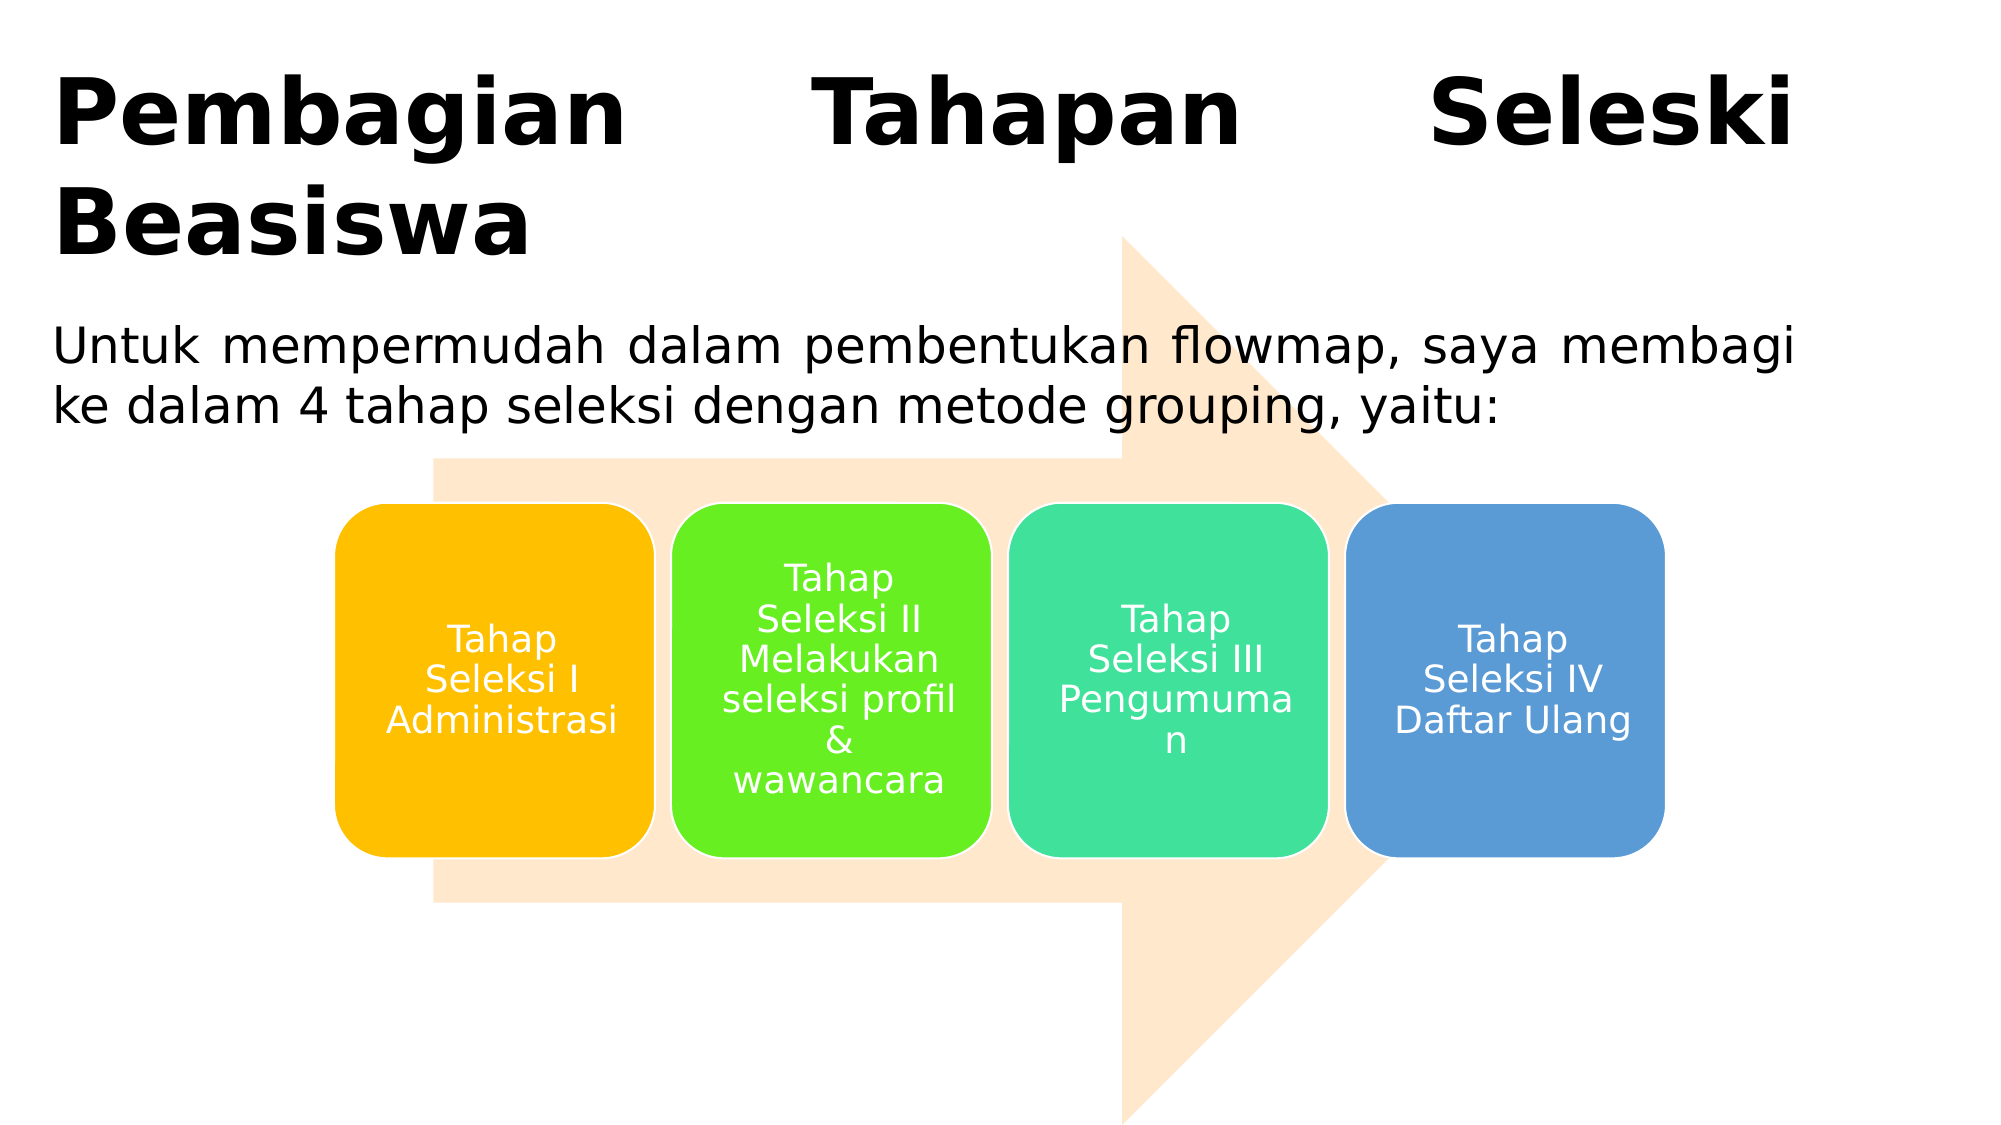

Pembagian Tahapan Seleski Beasiswa
Tahap Seleksi I Administrasi
Tahap Seleksi II Melakukan seleksi profil & wawancara
Tahap Seleksi III Pengumuman
Tahap Seleksi IV Daftar Ulang
Untuk mempermudah dalam pembentukan flowmap, saya membagi ke dalam 4 tahap seleksi dengan metode grouping, yaitu: